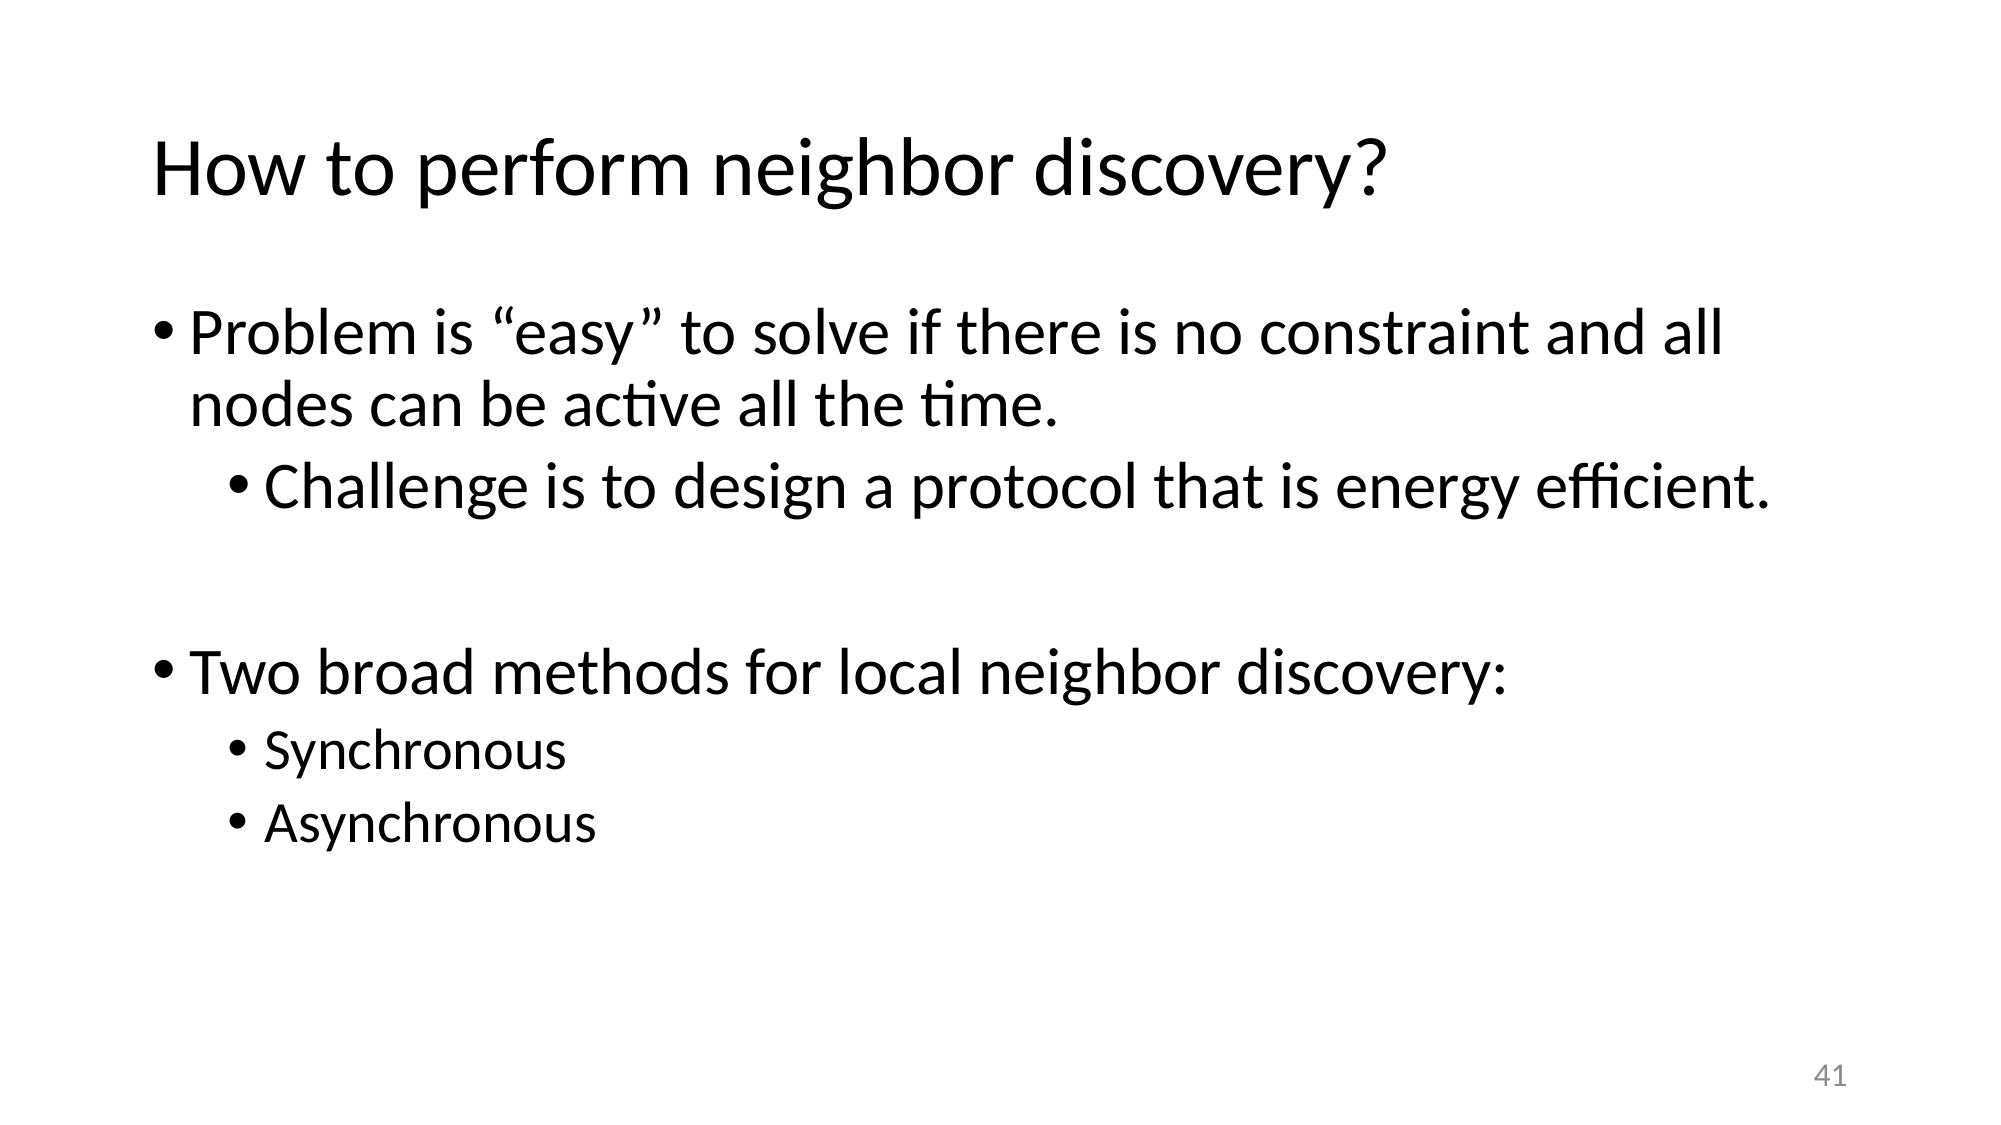

# How to perform neighbor discovery?
Problem is “easy” to solve if there is no constraint and all nodes can be active all the time.
Challenge is to design a protocol that is energy efficient.

Two broad methods for local neighbor discovery:
Synchronous
Asynchronous
41